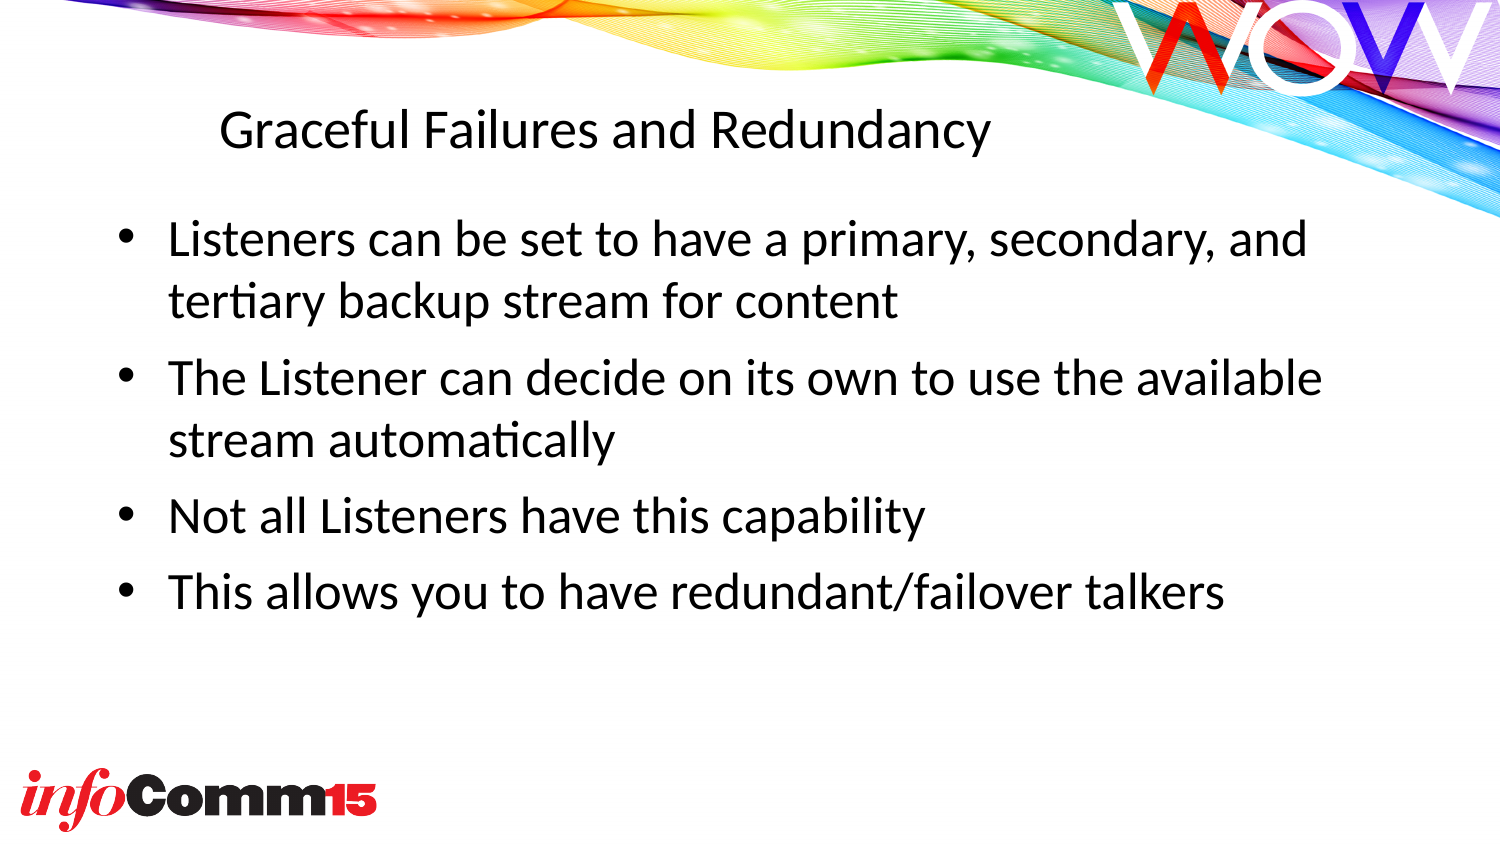

# Graceful Failures and Redundancy
Listeners can be set to have a primary, secondary, and tertiary backup stream for content
The Listener can decide on its own to use the available stream automatically
Not all Listeners have this capability
This allows you to have redundant/failover talkers